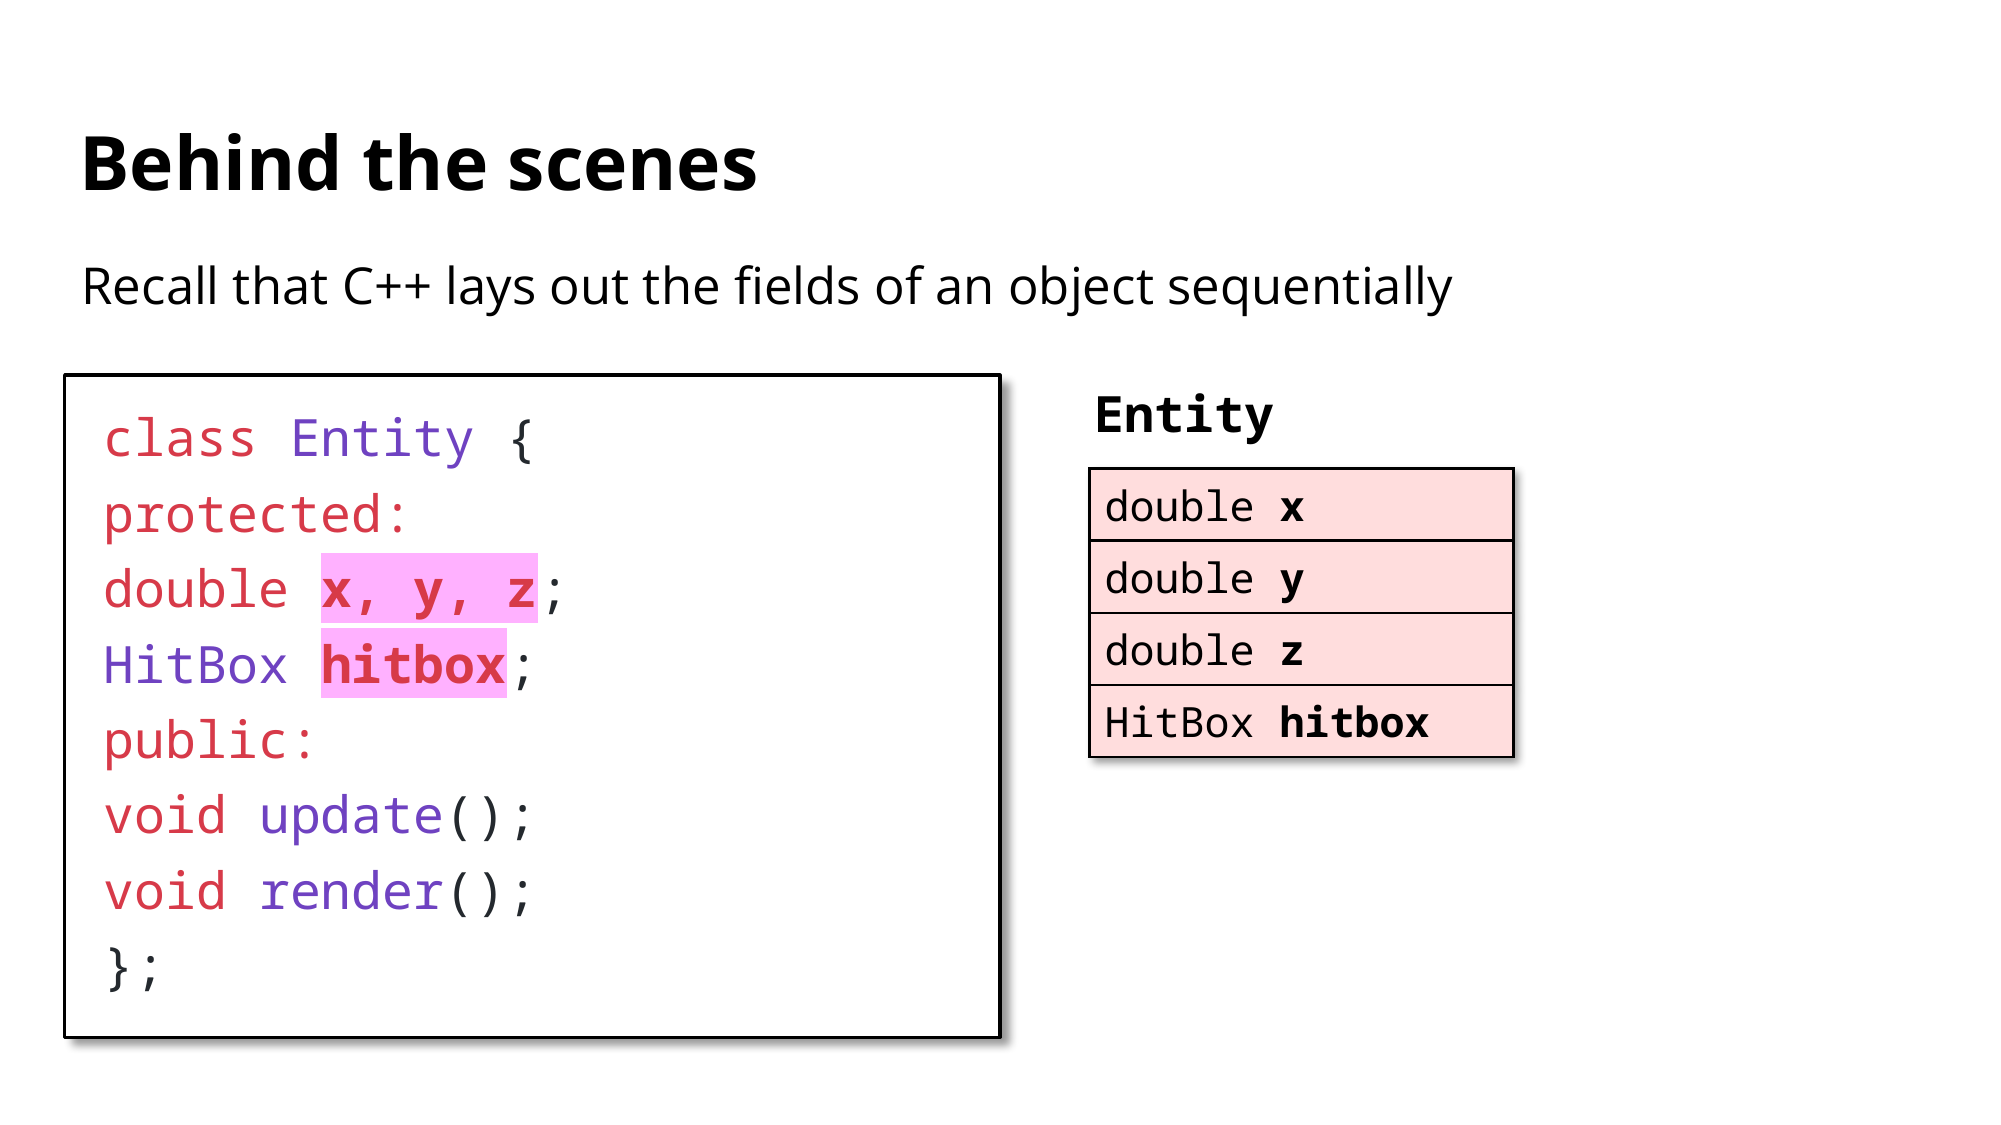

# Behind the scenes
Recall that C++ lays out the fields of an object sequentially
class Entity {
protected:
	double x, y, z;
	HitBox hitbox;
public:
	void update();
	void render();
};

Entity
| double x |
| --- |
| double y |
| double z |
| HitBox hitbox |